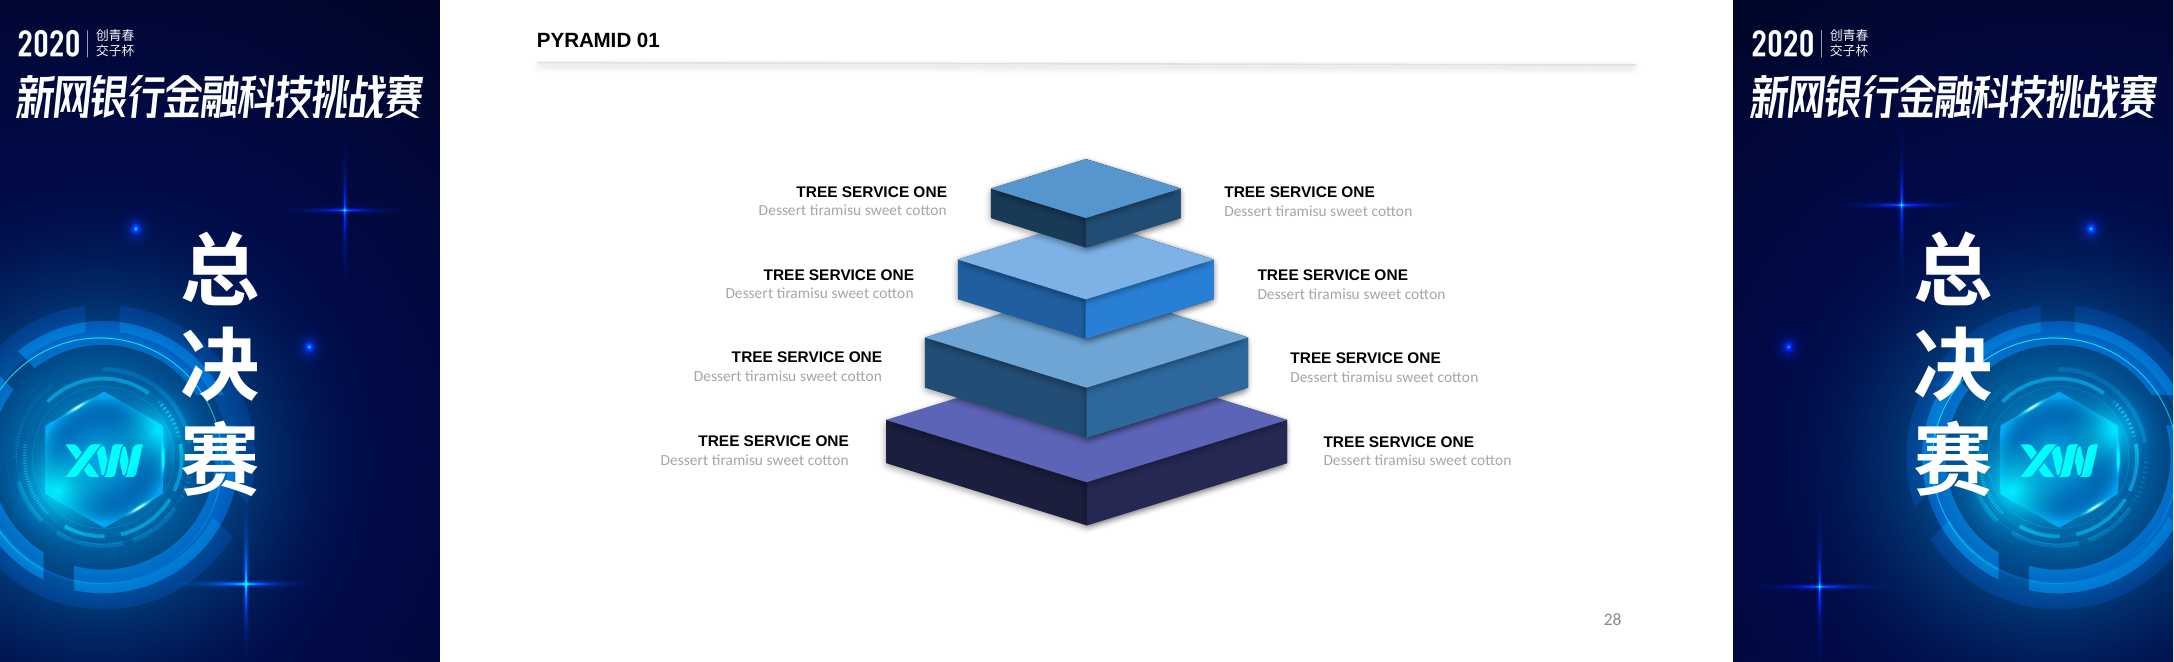

# PYRAMID 01

TREE SERVICE ONE
Dessert tiramisu sweet cotton
TREE SERVICE ONE
Dessert tiramisu sweet cotton

TREE SERVICE ONE
Dessert tiramisu sweet cotton
TREE SERVICE ONE
Dessert tiramisu sweet cotton

TREE SERVICE ONE
Dessert tiramisu sweet cotton
TREE SERVICE ONE
Dessert tiramisu sweet cotton

TREE SERVICE ONE
Dessert tiramisu sweet cotton
TREE SERVICE ONE
Dessert tiramisu sweet cotton
28